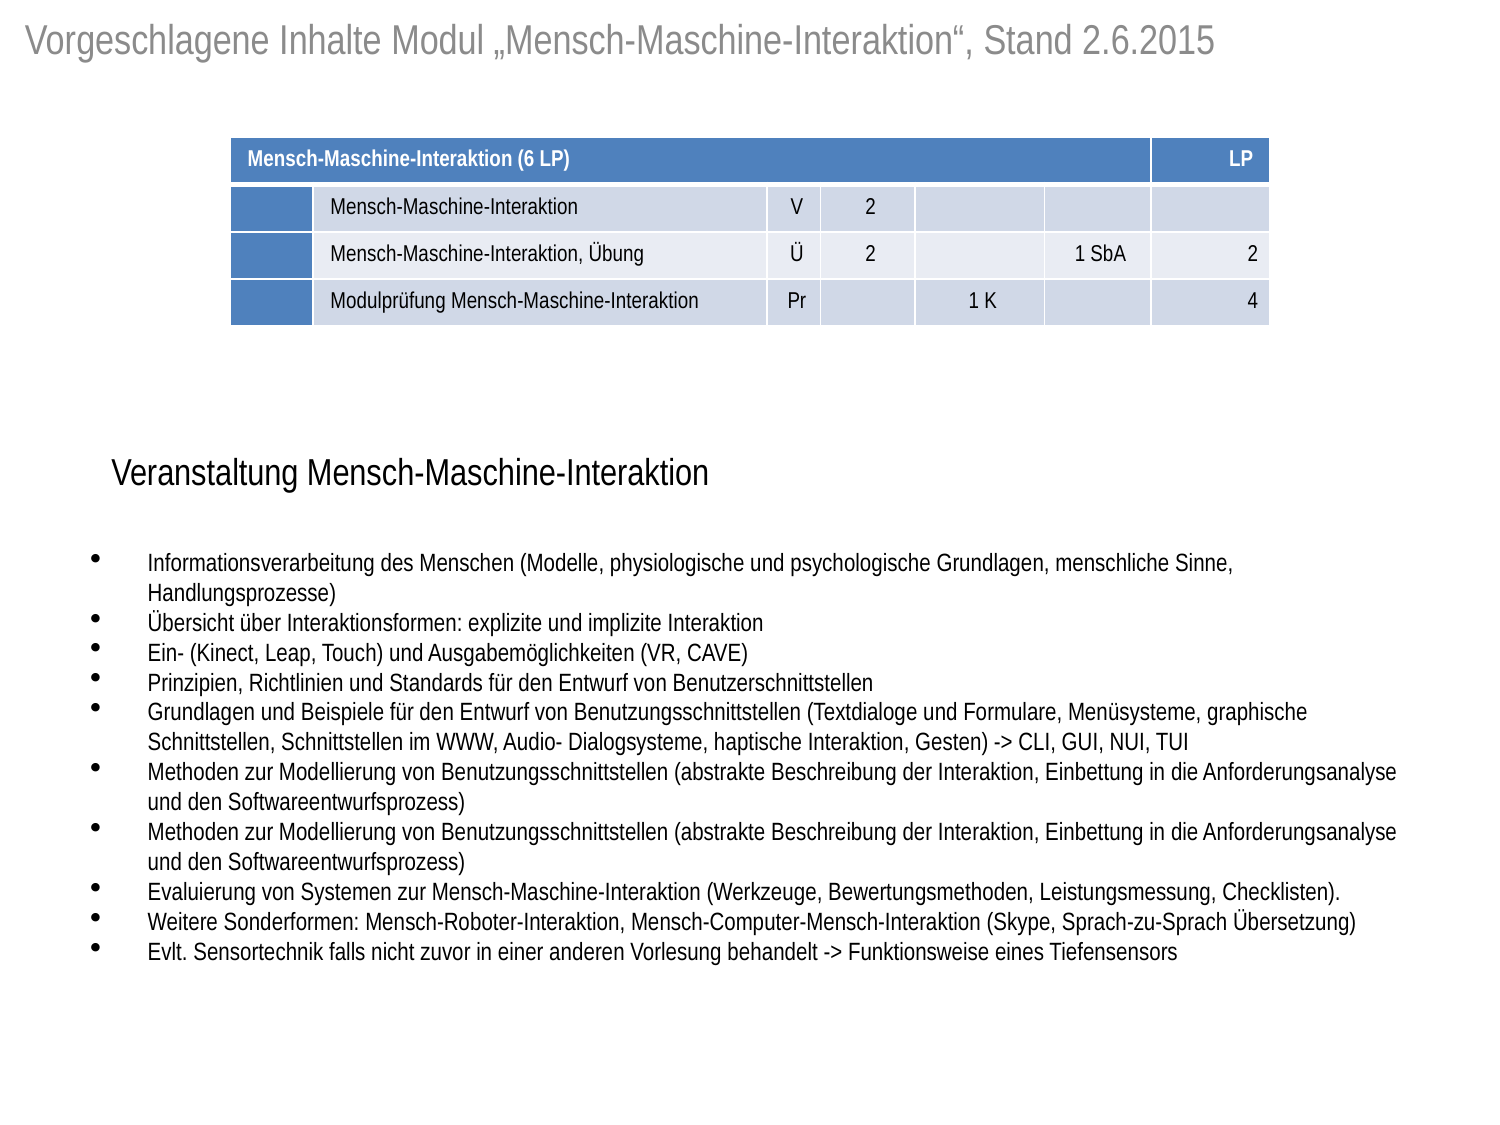

Vorgeschlagene Inhalte Modul „Mensch-Maschine-Interaktion“, Stand 2.6.2015
| Mensch-Maschine-Interaktion (6 LP) |  |  |  |  |  | LP |
| --- | --- | --- | --- | --- | --- | --- |
|  | Mensch-Maschine-Interaktion | V | 2 |  |  |  |
|  | Mensch-Maschine-Interaktion, Übung | Ü | 2 |  | 1 SbA | 2 |
|  | Modulprüfung Mensch-Maschine-Interaktion | Pr |  | 1 K |  | 4 |
Veranstaltung Mensch-Maschine-Interaktion
Informationsverarbeitung des Menschen (Modelle, physiologische und psychologische Grundlagen, menschliche Sinne, Handlungsprozesse)
Übersicht über Interaktionsformen: explizite und implizite Interaktion
Ein- (Kinect, Leap, Touch) und Ausgabemöglichkeiten (VR, CAVE)
Prinzipien, Richtlinien und Standards für den Entwurf von Benutzerschnittstellen
Grundlagen und Beispiele für den Entwurf von Benutzungsschnittstellen (Textdialoge und Formulare, Menüsysteme, graphische Schnittstellen, Schnittstellen im WWW, Audio- Dialogsysteme, haptische Interaktion, Gesten) -> CLI, GUI, NUI, TUI
Methoden zur Modellierung von Benutzungsschnittstellen (abstrakte Beschreibung der Interaktion, Einbettung in die Anforderungsanalyse und den Softwareentwurfsprozess)
Methoden zur Modellierung von Benutzungsschnittstellen (abstrakte Beschreibung der Interaktion, Einbettung in die Anforderungsanalyse und den Softwareentwurfsprozess)
Evaluierung von Systemen zur Mensch-Maschine-Interaktion (Werkzeuge, Bewertungsmethoden, Leistungsmessung, Checklisten).
Weitere Sonderformen: Mensch-Roboter-Interaktion, Mensch-Computer-Mensch-Interaktion (Skype, Sprach-zu-Sprach Übersetzung)
Evlt. Sensortechnik falls nicht zuvor in einer anderen Vorlesung behandelt -> Funktionsweise eines Tiefensensors